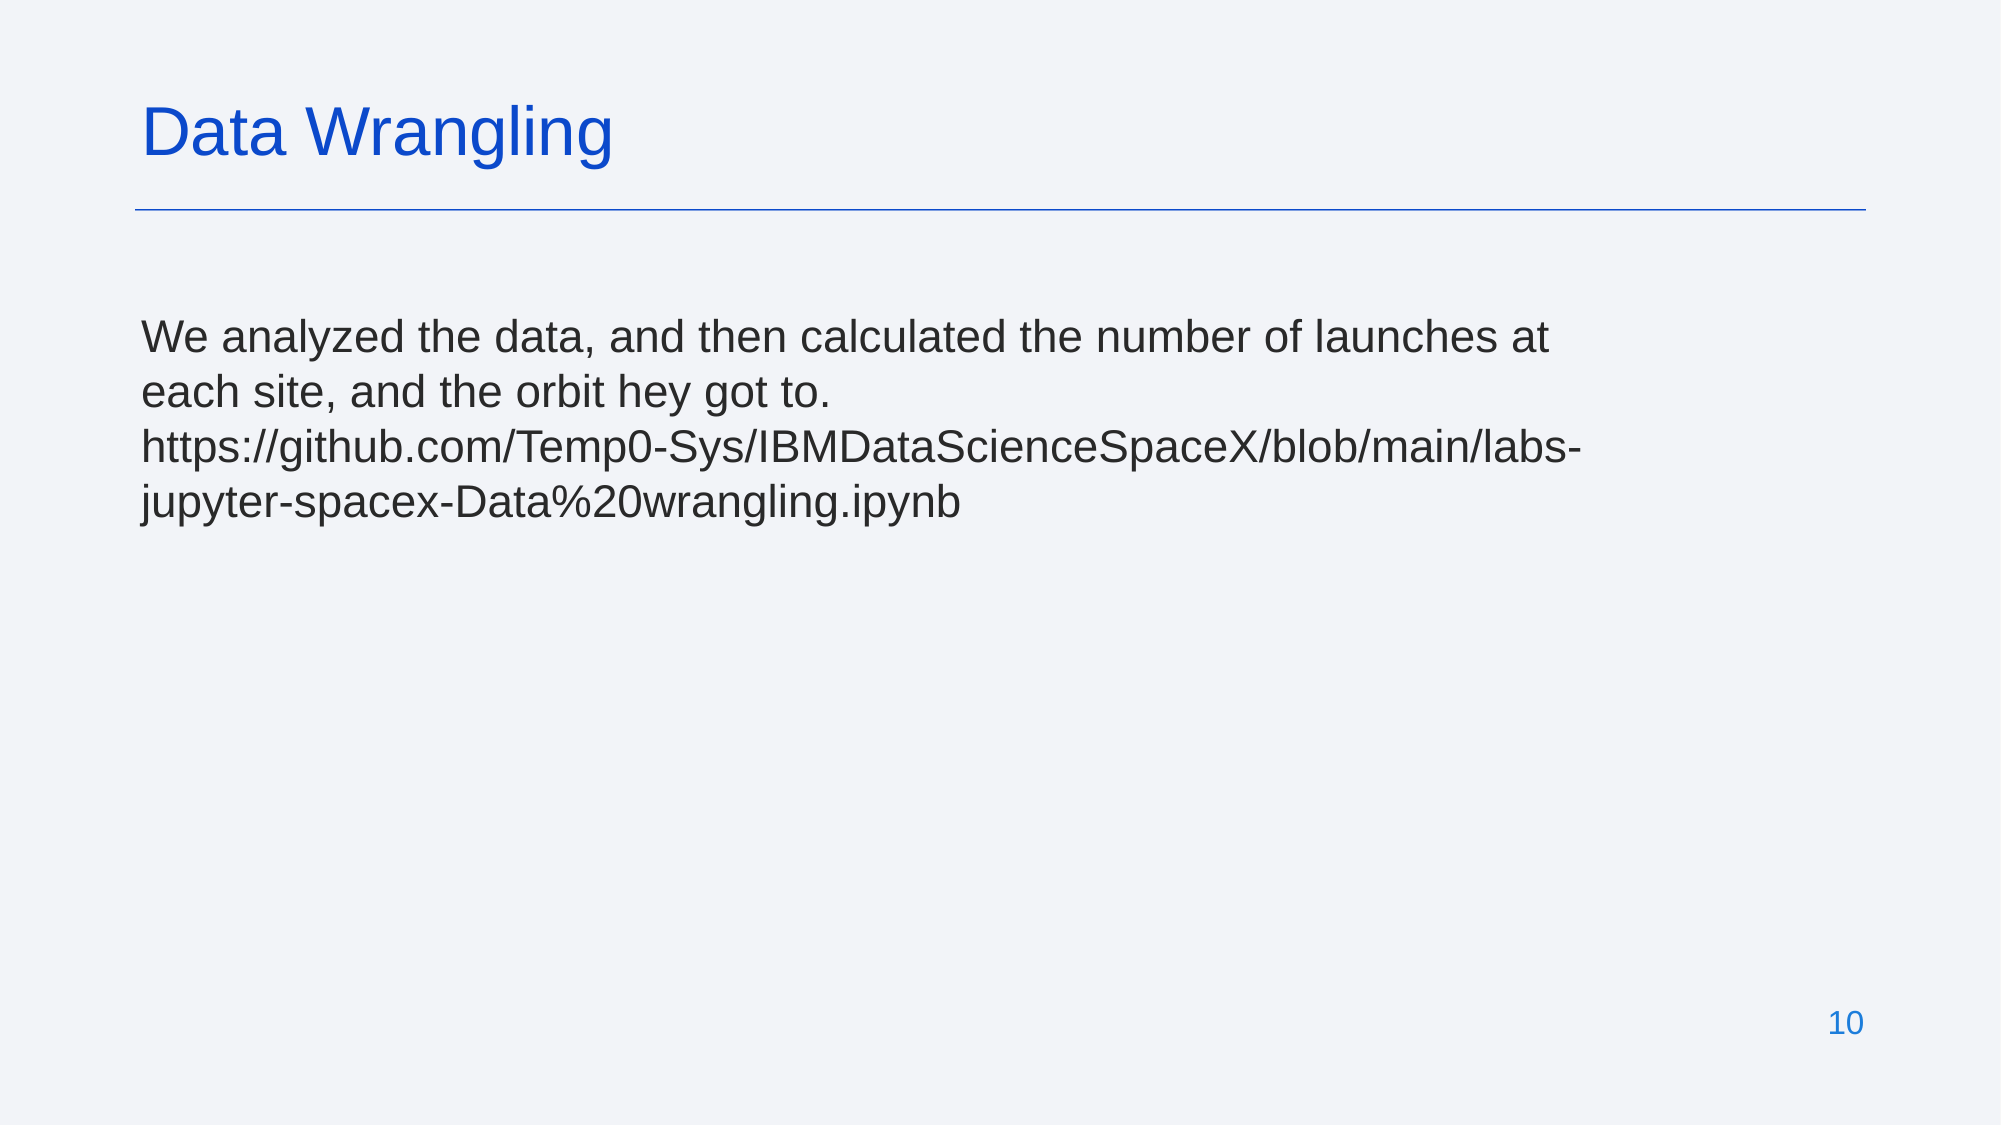

Data Wrangling
We analyzed the data, and then calculated the number of launches at each site, and the orbit hey got to.
https://github.com/Temp0-Sys/IBMDataScienceSpaceX/blob/main/labs-jupyter-spacex-Data%20wrangling.ipynb

10